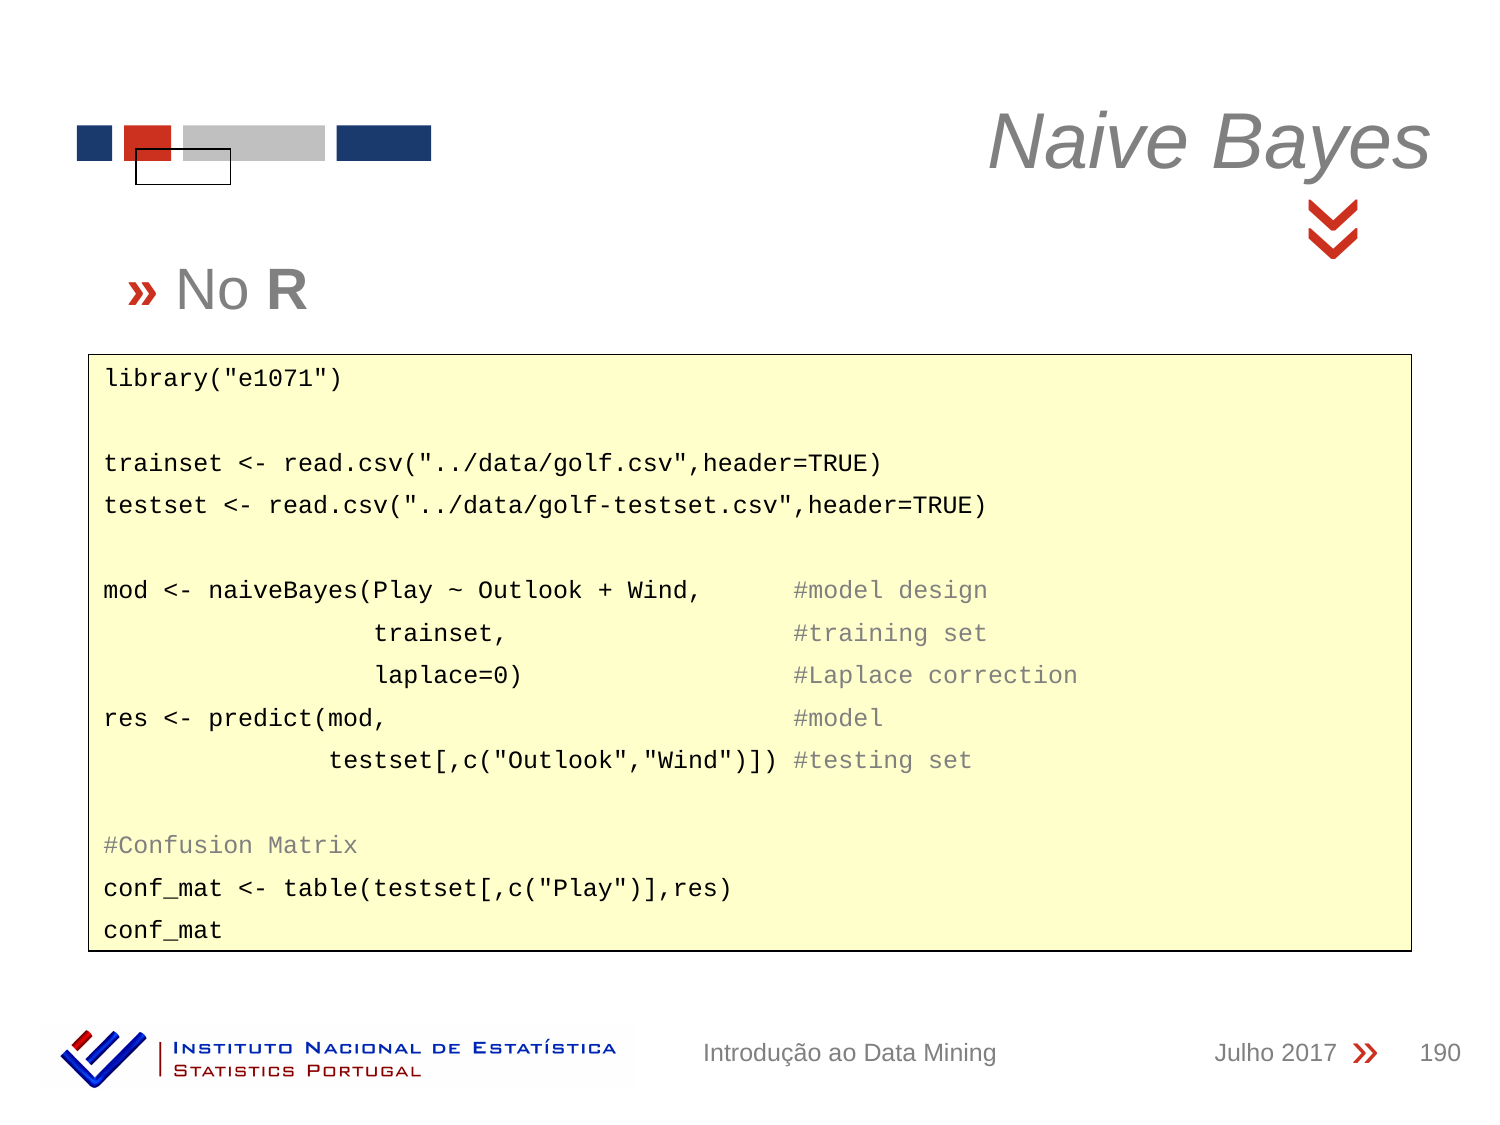

Naive Bayes
«
» No R
library("e1071")

trainset <- read.csv("../data/golf.csv",header=TRUE)
testset <- read.csv("../data/golf-testset.csv",header=TRUE)

mod <- naiveBayes(Play ~ Outlook + Wind,      #model design
                  trainset,                   #training set
                  laplace=0)                  #Laplace correction
res <- predict(mod,                           #model
               testset[,c("Outlook","Wind")]) #testing set

#Confusion Matrix
conf_mat <- table(testset[,c("Play")],res)
conf_mat
Introdução ao Data Mining
Julho 2017
190
«